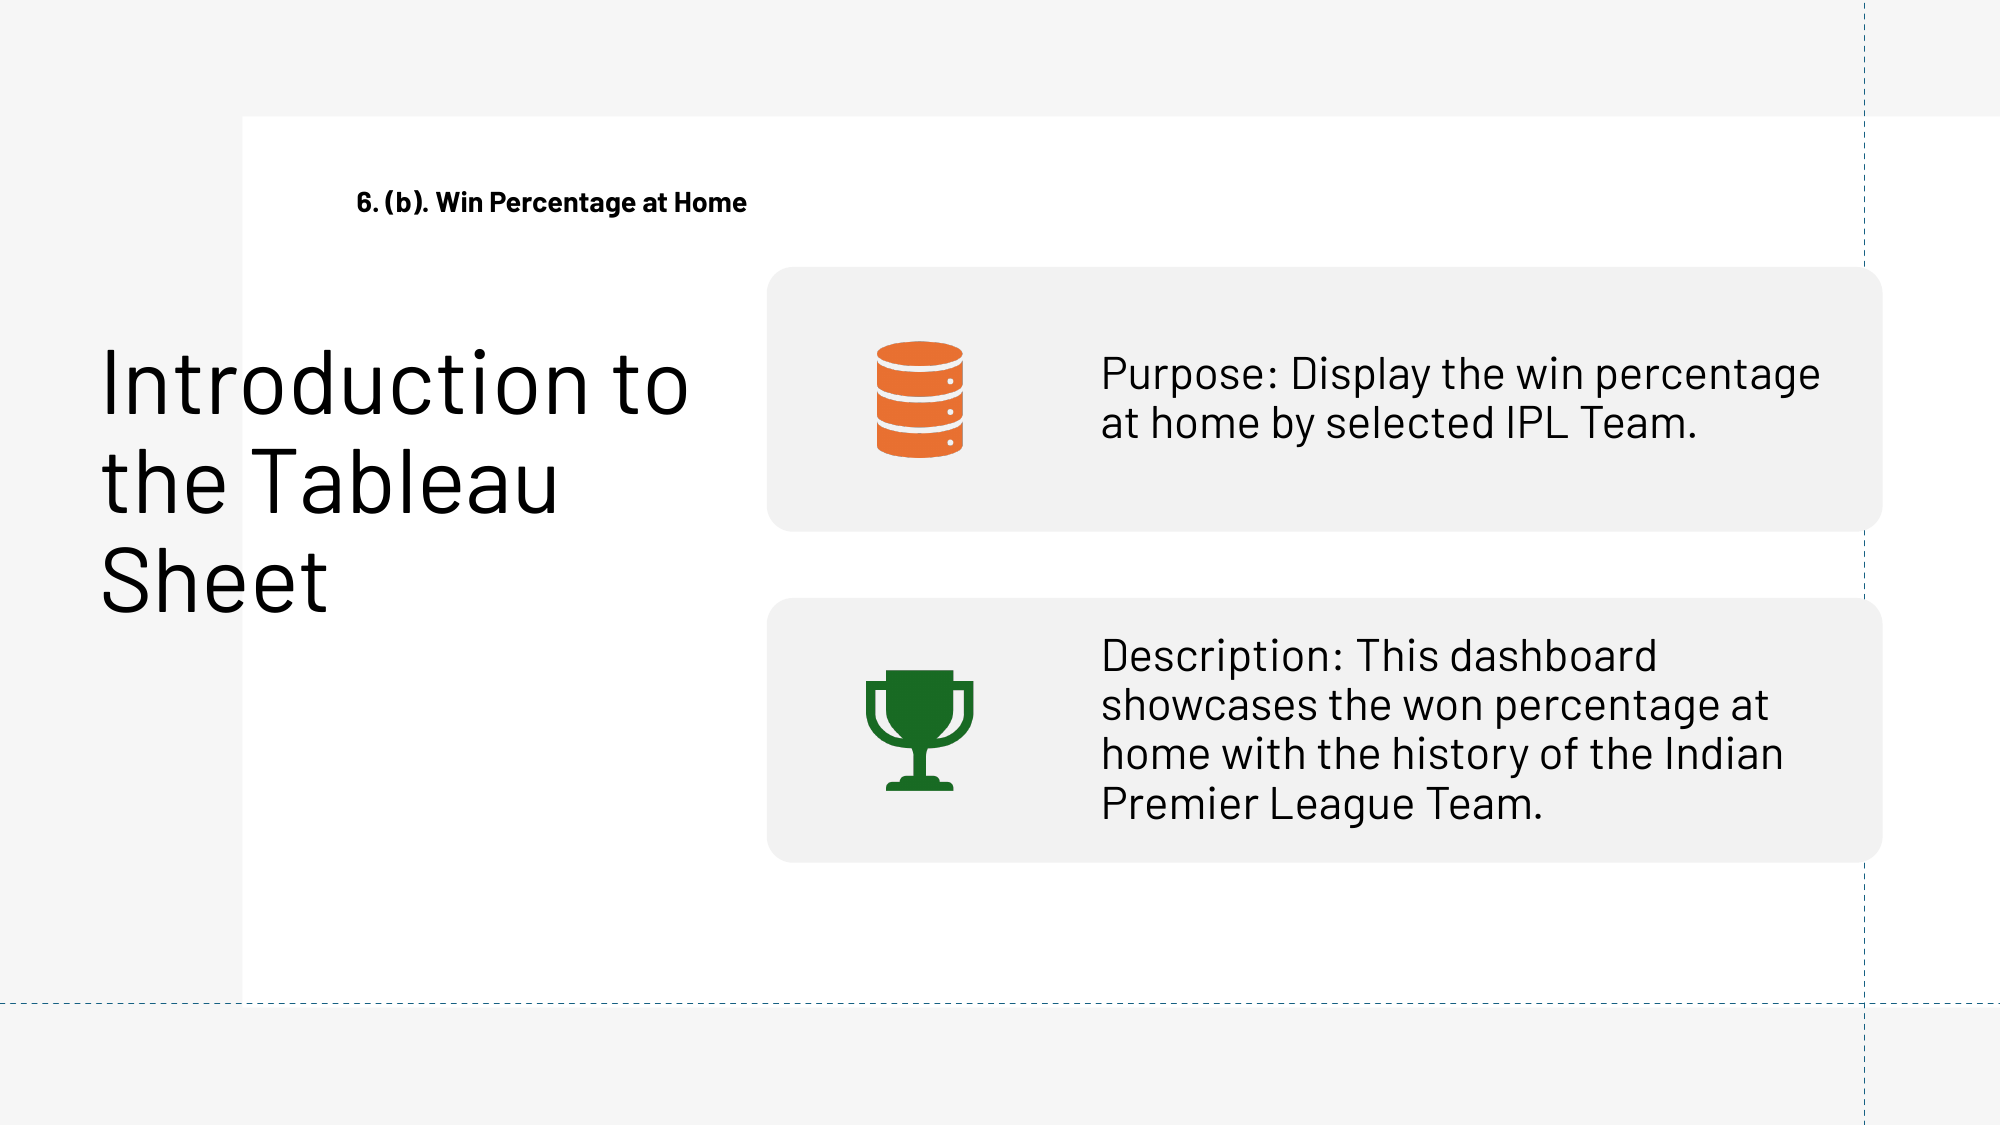

Purpose: Display the win percentage at home by selected IPL Team.
Description: This dashboard showcases the won percentage at home with the history of the Indian Premier League Team.
# 6. (b). Win Percentage at Home
Introduction to the Tableau Sheet